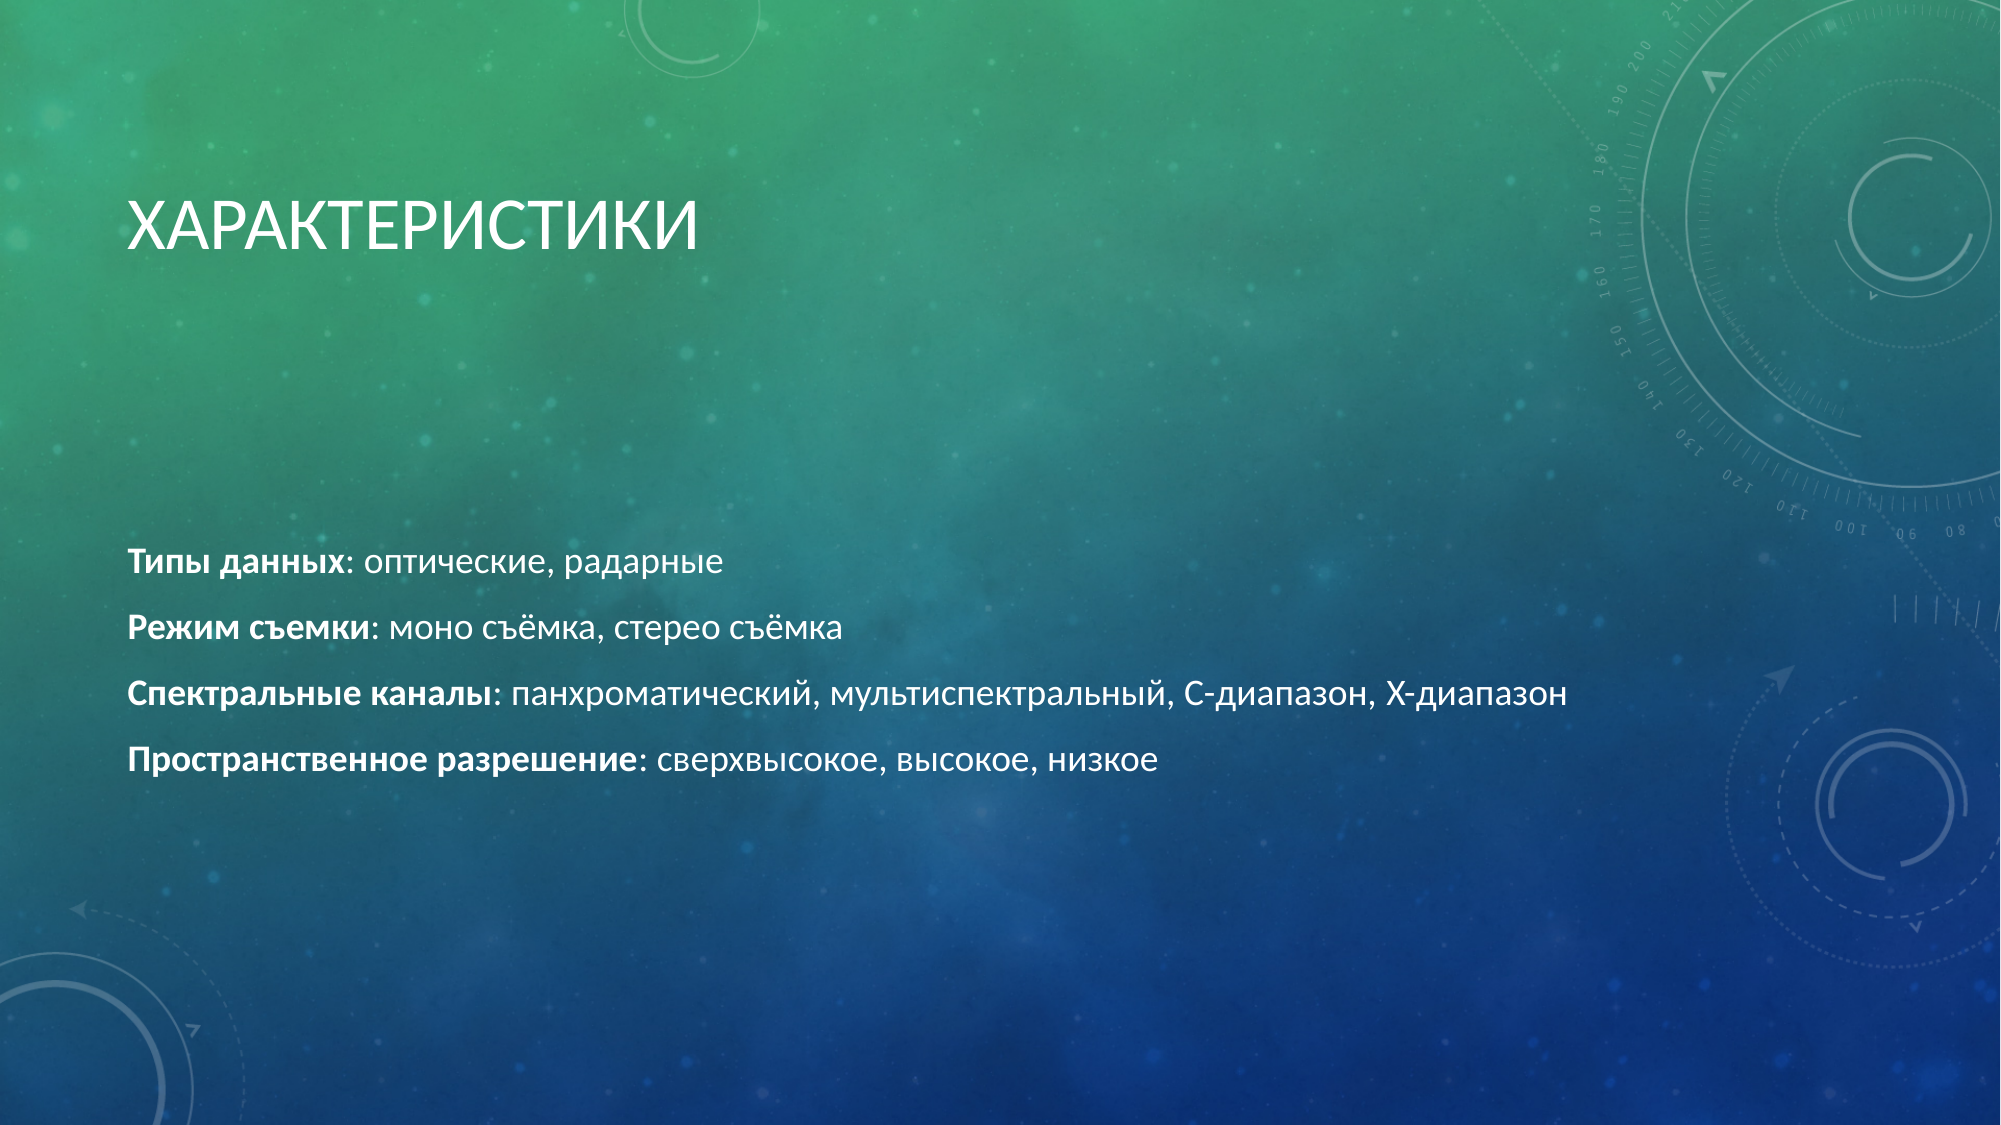

# характеристики
Типы данных: оптические, радарные
Режим съемки: моно съёмка, стерео съёмка
Спектральные каналы: панхроматический, мультиспектральный, С-диапазон, X-диапазон
Пространственное разрешение: сверхвысокое, высокое, низкое